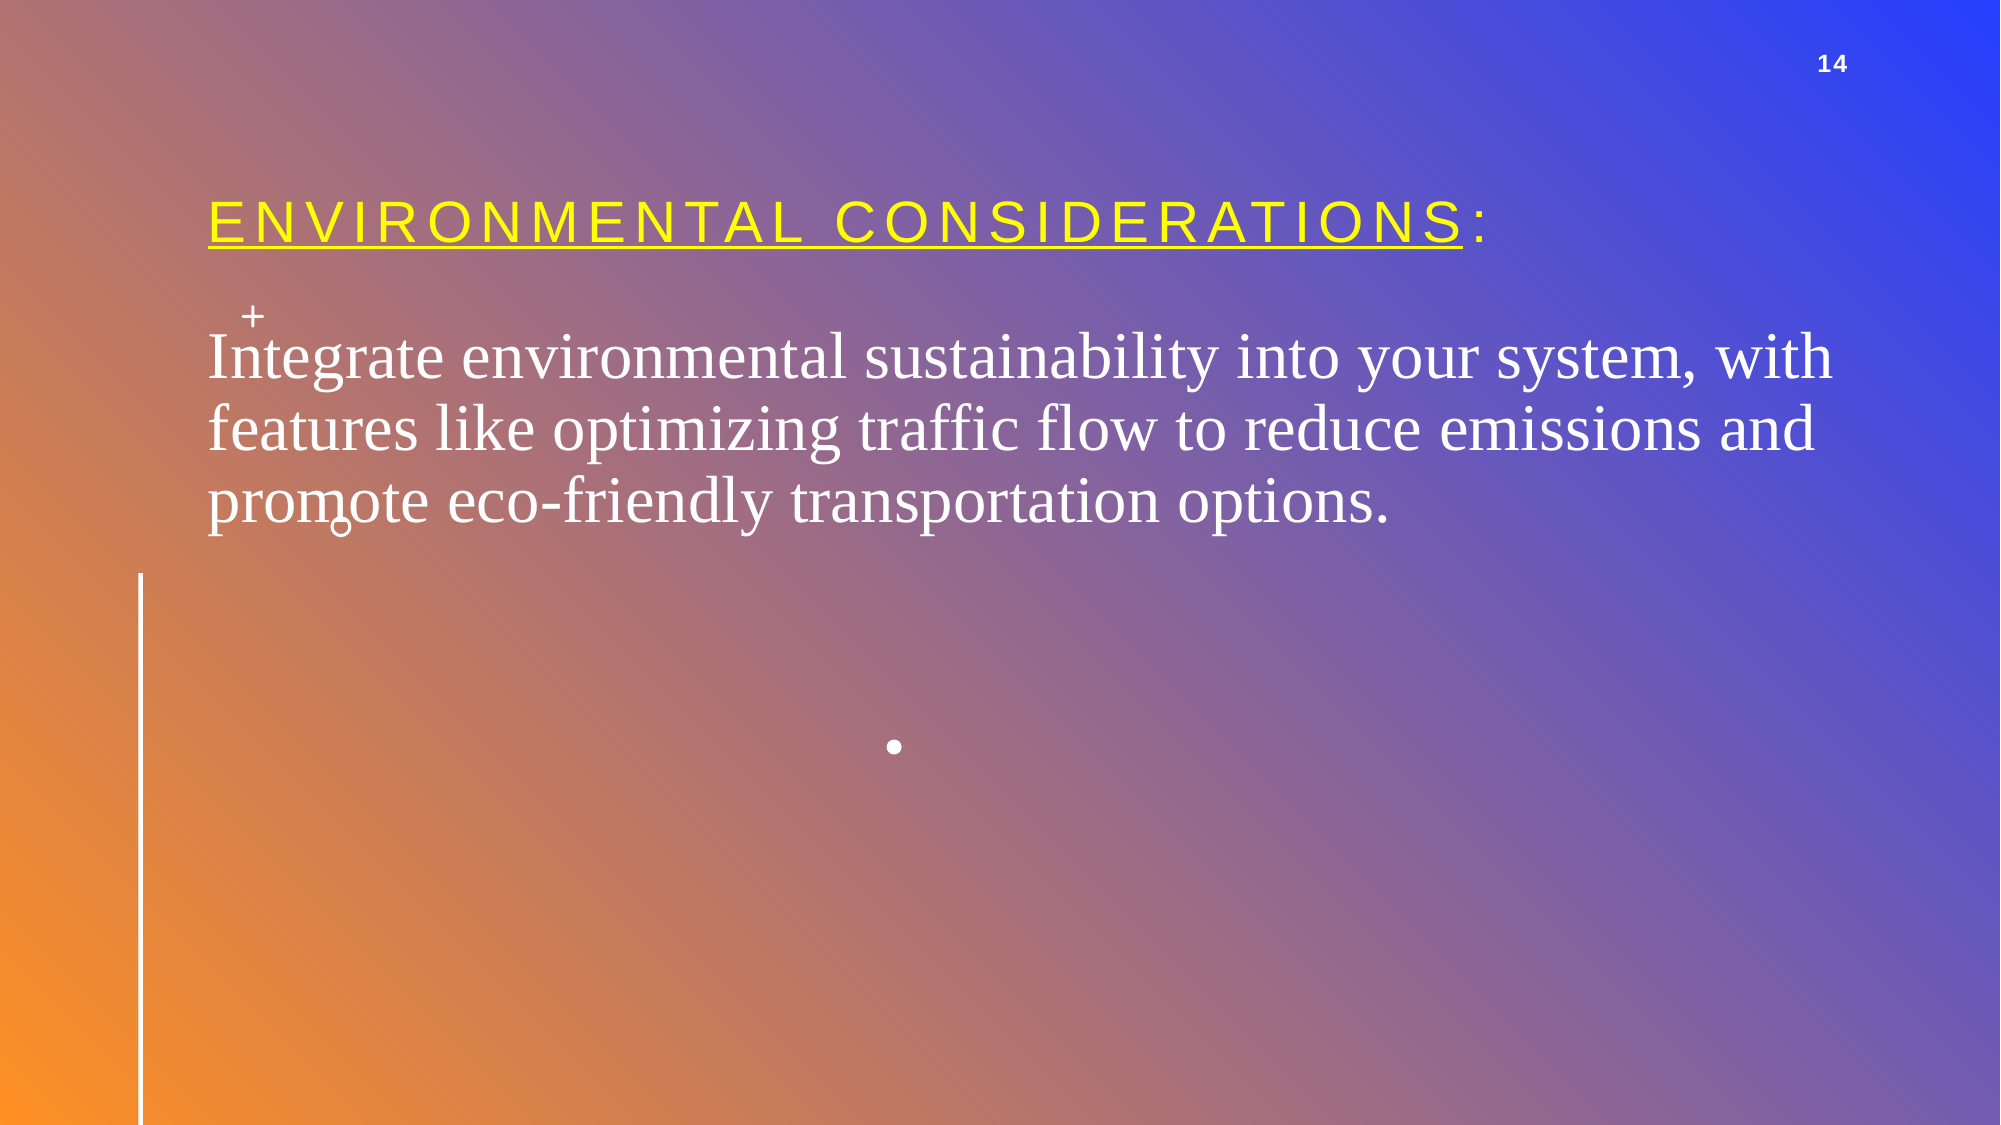

14
# Environmental Considerations:
Integrate environmental sustainability into your system, with features like optimizing traffic flow to reduce emissions and promote eco-friendly transportation options.